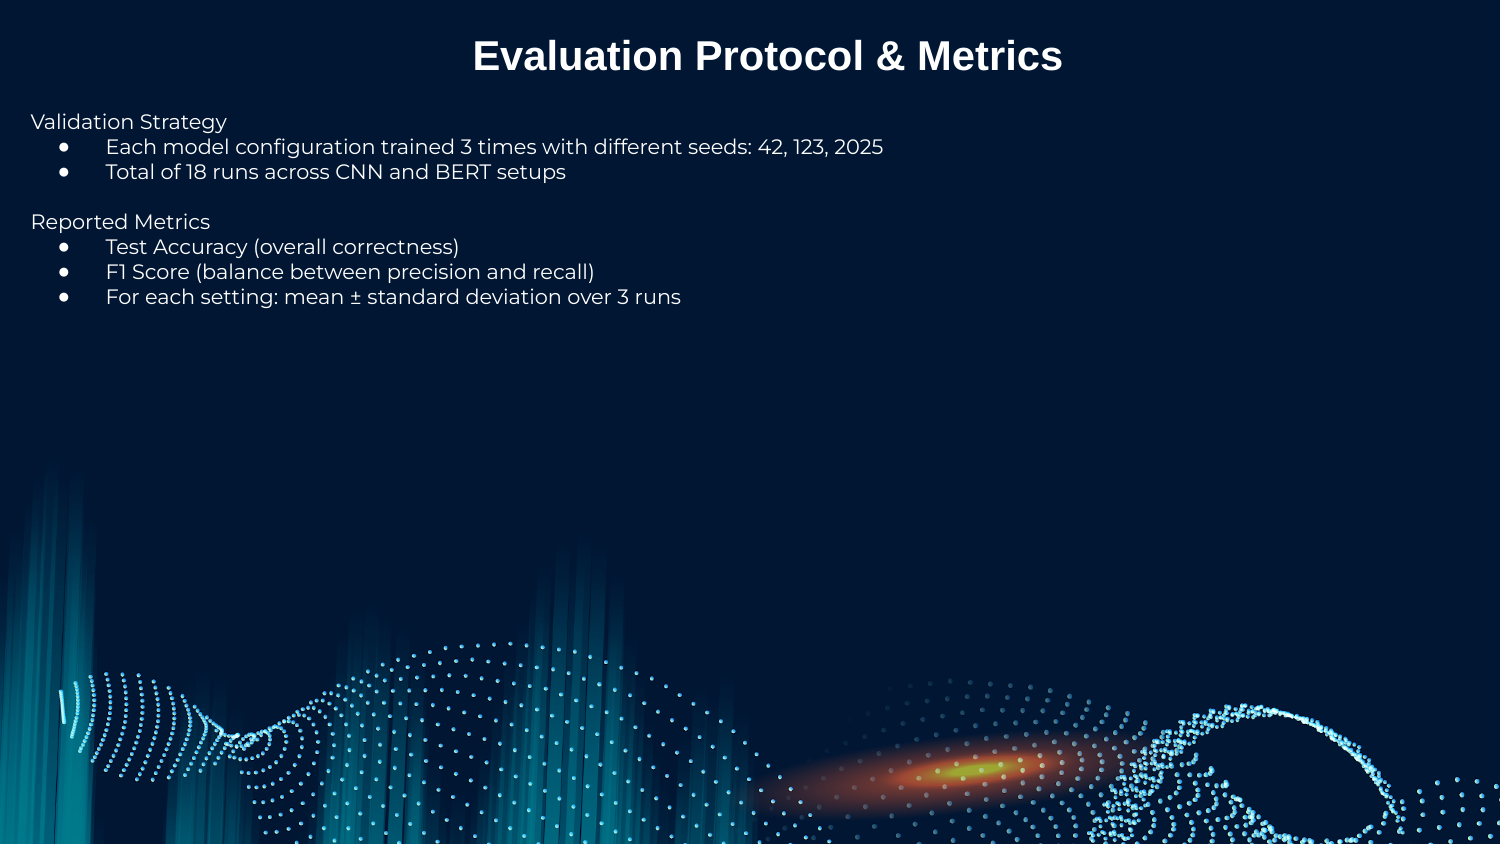

# Evaluation Protocol & Metrics
Validation Strategy
Each model configuration trained 3 times with different seeds: 42, 123, 2025
Total of 18 runs across CNN and BERT setups

Reported Metrics
Test Accuracy (overall correctness)
F1 Score (balance between precision and recall)
For each setting: mean ± standard deviation over 3 runs